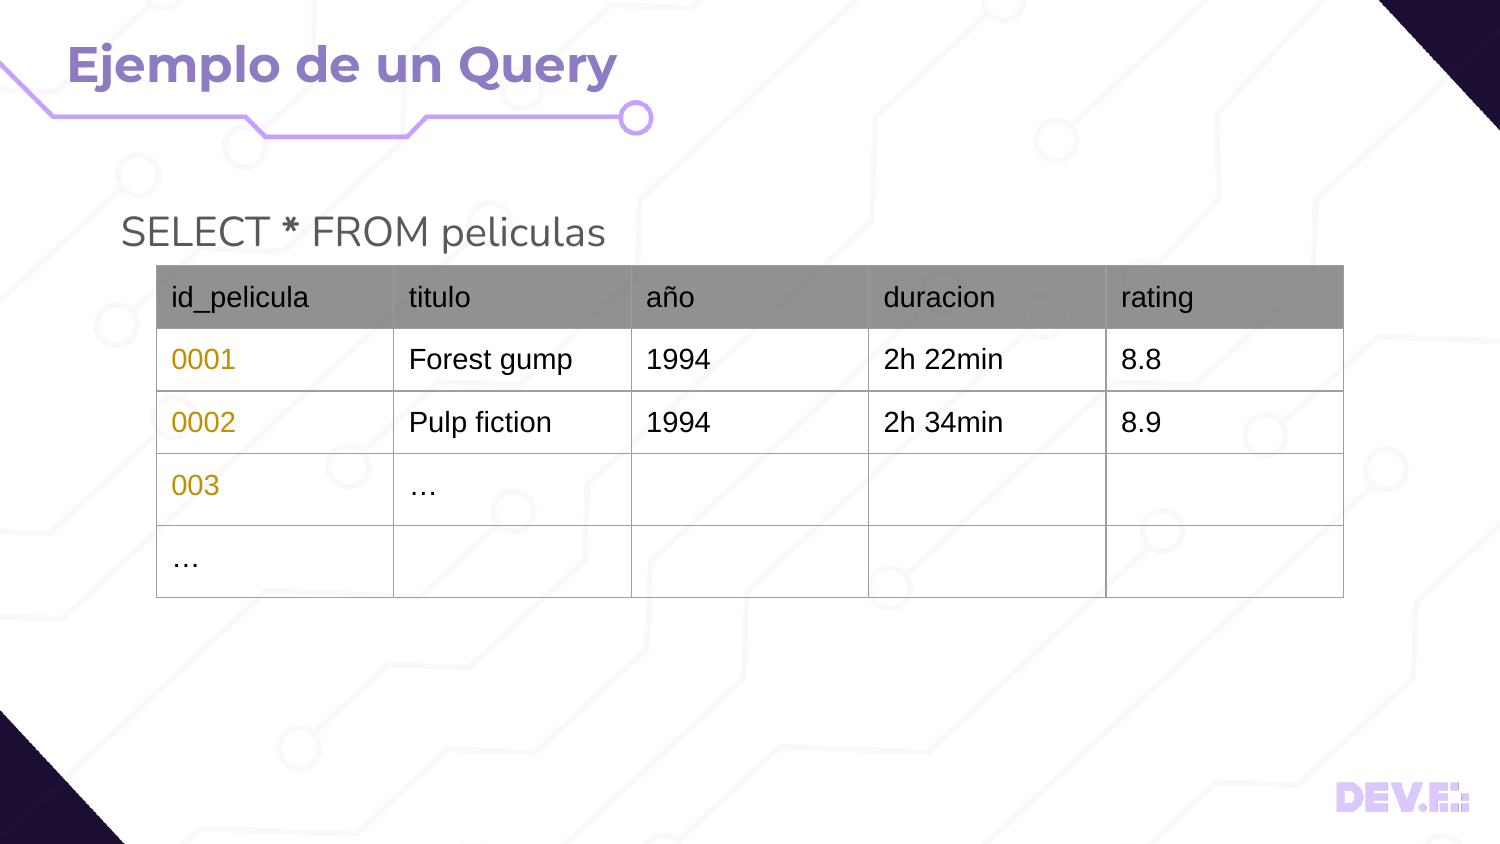

# Ejemplo de un Query

SELECT * FROM peliculas

| id\_pelicula | titulo | año | duracion | rating |
| --- | --- | --- | --- | --- |
| 0001 | Forest gump | 1994 | 2h 22min | 8.8 |
| 0002 | Pulp fiction | 1994 | 2h 34min | 8.9 |
| 003 | … |  |  |  |
| … |  |  |  |  |